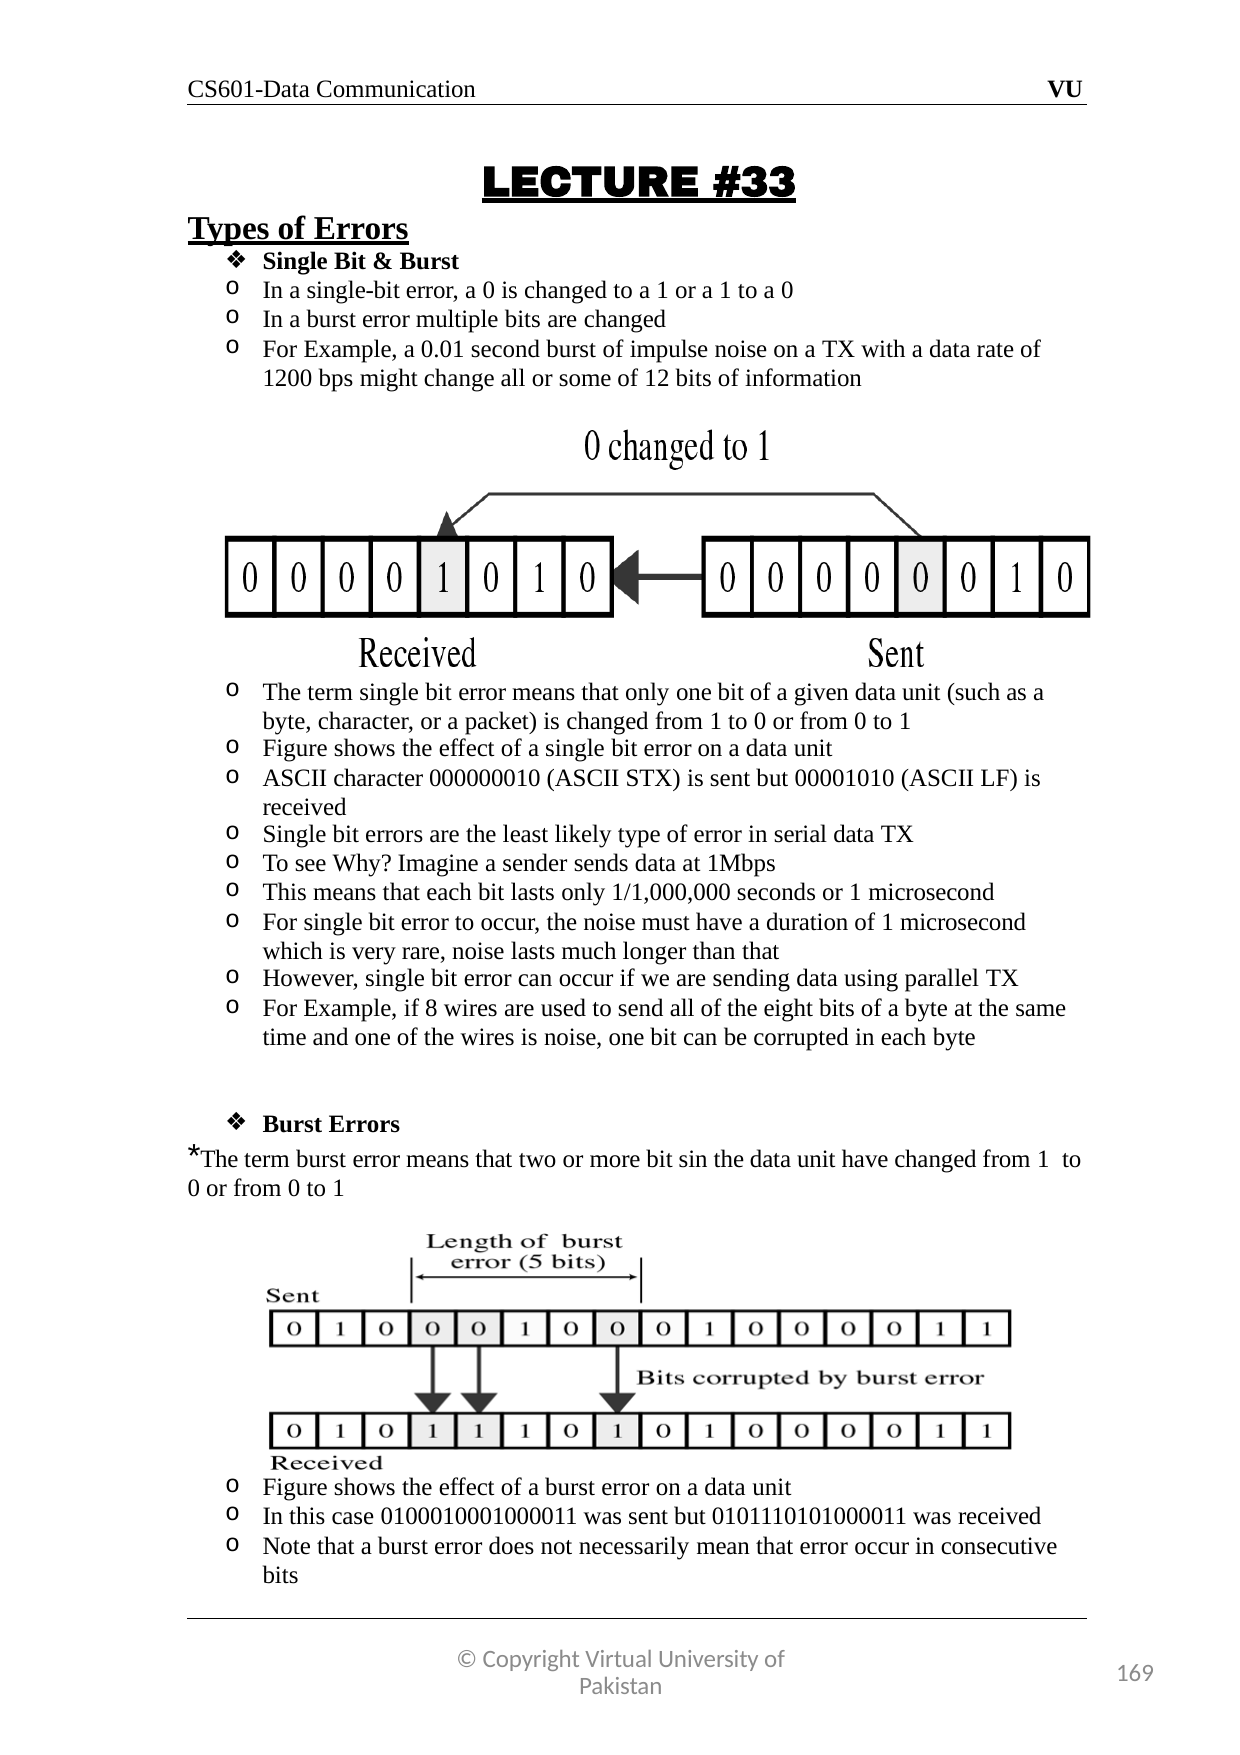

CS601-Data Communication
VU

LECTURE #33
Types of Errors
Single Bit & Burst
In a single-bit error, a 0 is changed to a 1 or a 1 to a 0
In a burst error multiple bits are changed
For Example, a 0.01 second burst of impulse noise on a TX with a data rate of  1200 bps might change all or some of 12 bits of information

The term single bit error means that only one bit of a given data unit (such as a  byte, character, or a packet) is changed from 1 to 0 or from 0 to 1
Figure shows the effect of a single bit error on a data unit
ASCII character 000000010 (ASCII STX) is sent but 00001010 (ASCII LF) is  received
Single bit errors are the least likely type of error in serial data TX
To see Why? Imagine a sender sends data at 1Mbps
This means that each bit lasts only 1/1,000,000 seconds or 1 microsecond
For single bit error to occur, the noise must have a duration of 1 microsecond  which is very rare, noise lasts much longer than that
However, single bit error can occur if we are sending data using parallel TX
For Example, if 8 wires are used to send all of the eight bits of a byte at the same  time and one of the wires is noise, one bit can be corrupted in each byte

Burst Errors
*The term burst error means that two or more bit sin the data unit have changed from 1  to 0 or from 0 to 1

Figure shows the effect of a burst error on a data unit
In this case 0100010001000011 was sent but 0101110101000011 was received
Note that a burst error does not necessarily mean that error occur in consecutive  bits

© Copyright Virtual University of Pakistan
169